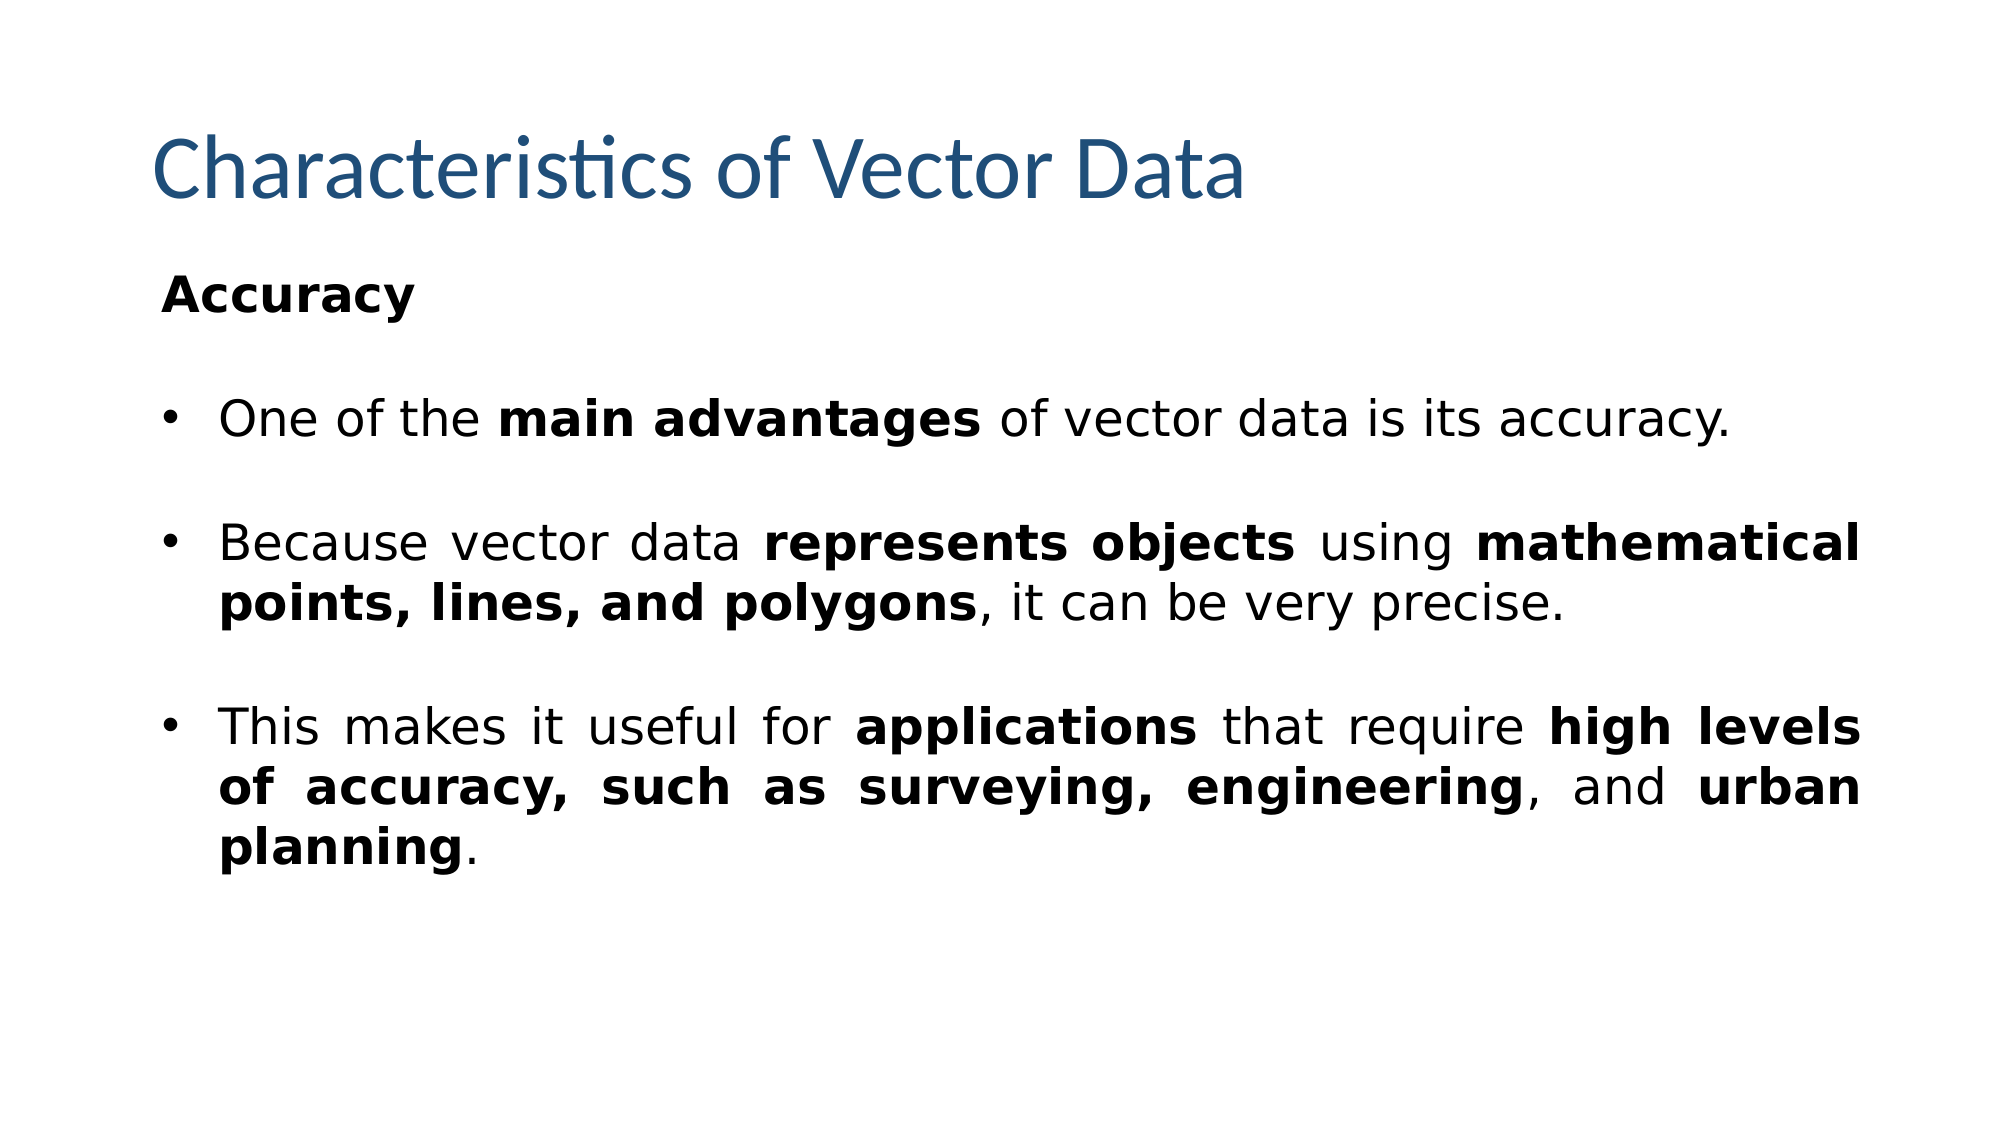

# Characteristics of Vector Data
Accuracy

One of the main advantages of vector data is its accuracy.

Because vector data represents objects using mathematical points, lines, and polygons, it can be very precise.

This makes it useful for applications that require high levels of accuracy, such as surveying, engineering, and urban planning.